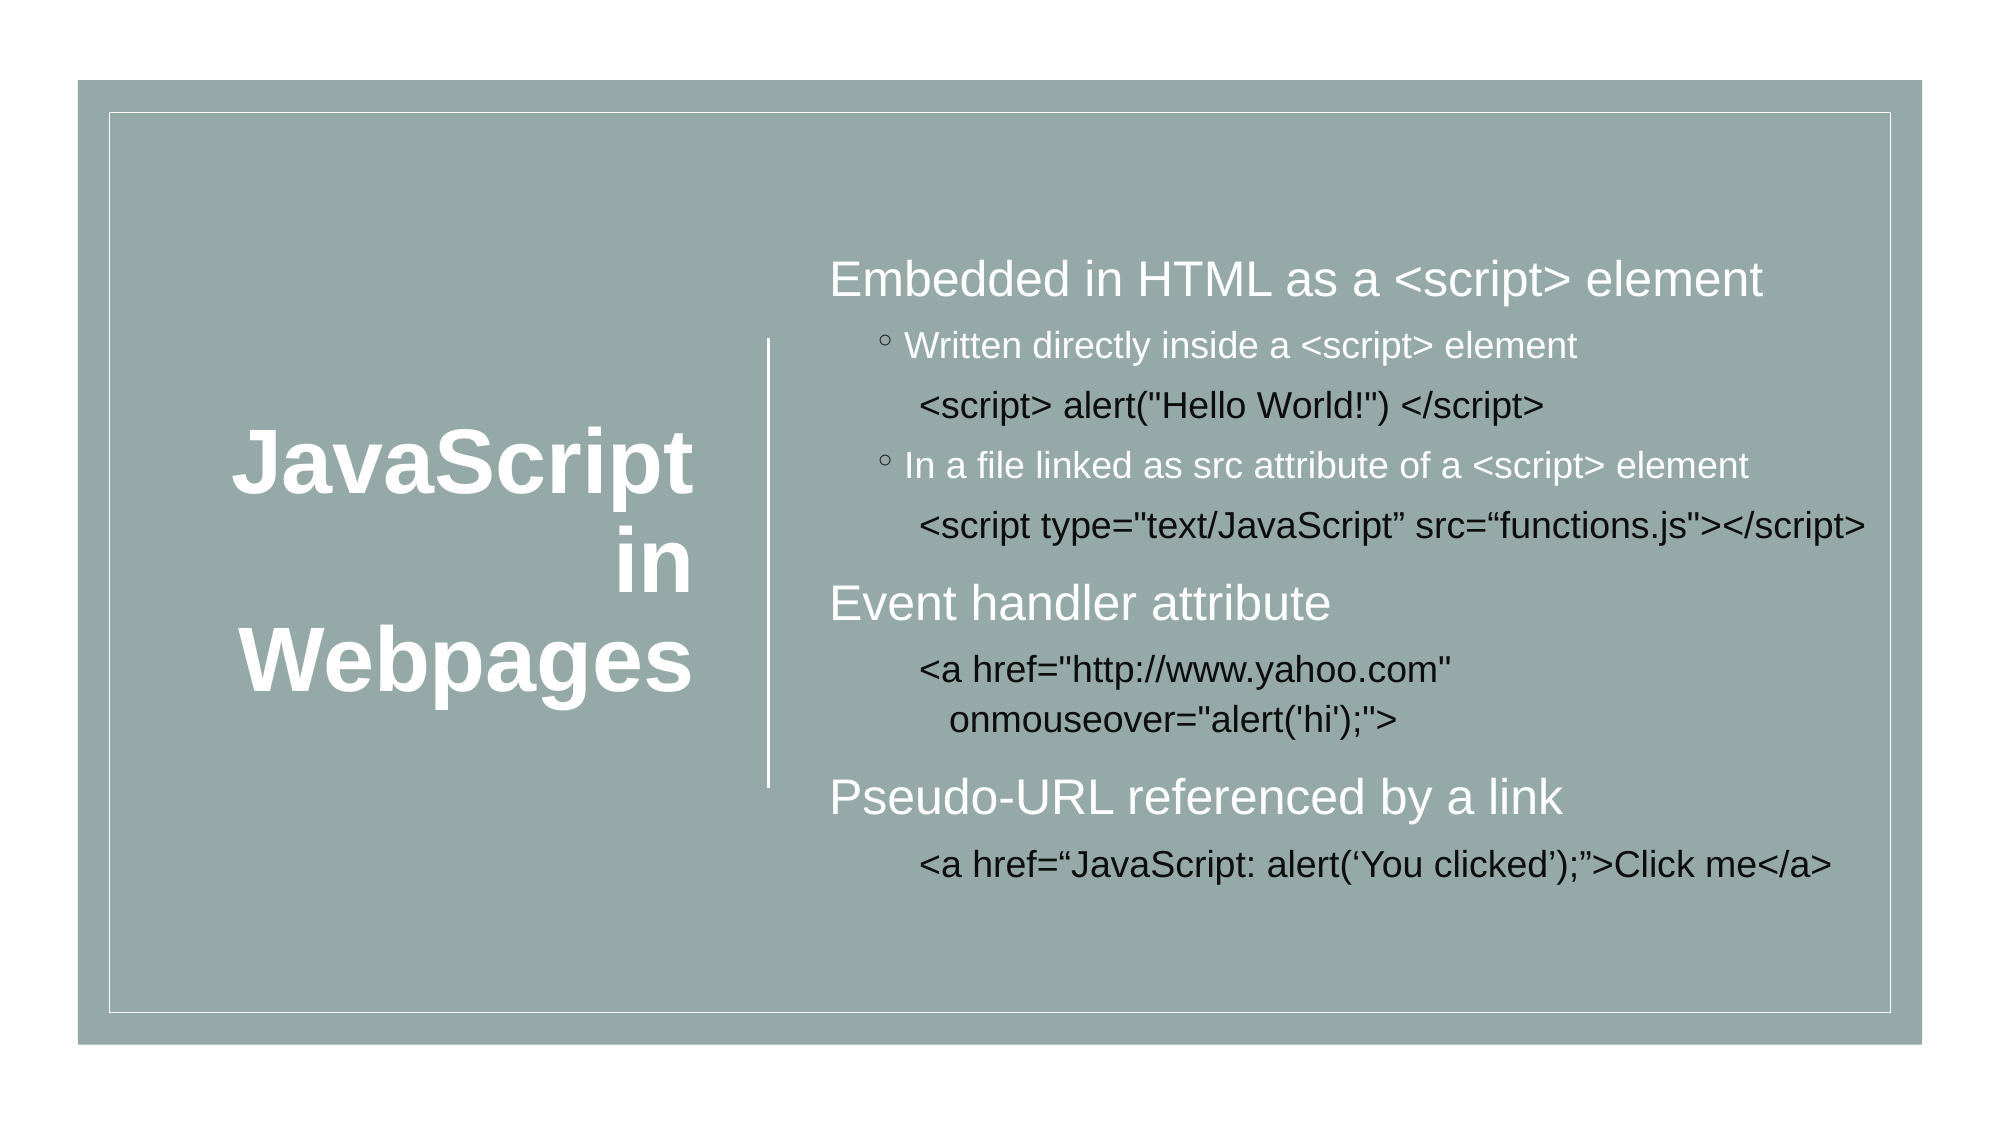

# JavaScript in Webpages
Embedded in HTML as a <script> element
Written directly inside a <script> element
<script> alert("Hello World!") </script>
In a file linked as src attribute of a <script> element
<script type="text/JavaScript” src=“functions.js"></script>
Event handler attribute
<a href="http://www.yahoo.com" onmouseover="alert('hi');">
Pseudo-URL referenced by a link
<a href=“JavaScript: alert(‘You clicked’);”>Click me</a>